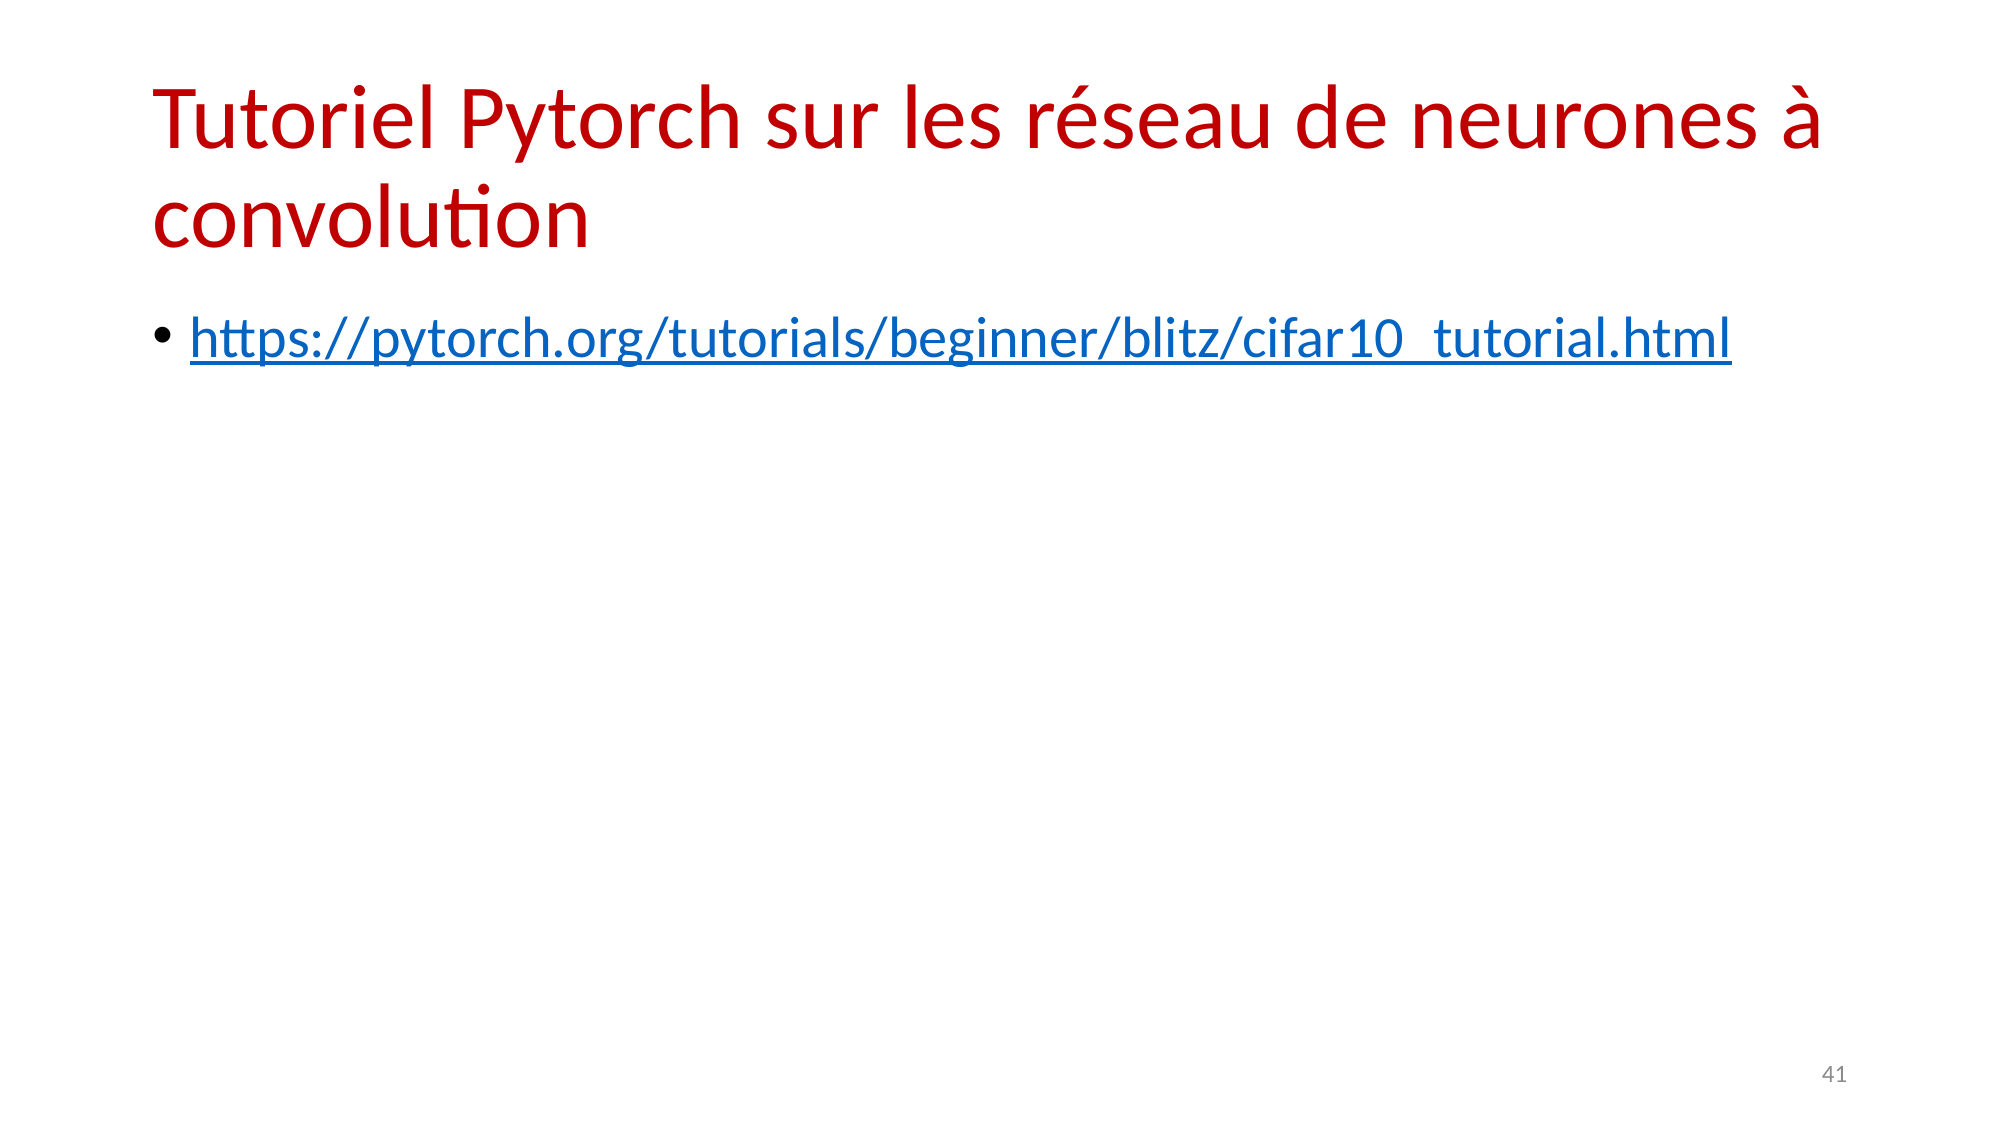

# Tutoriel Pytorch sur les réseau de neurones à convolution
https://pytorch.org/tutorials/beginner/blitz/cifar10_tutorial.html

41